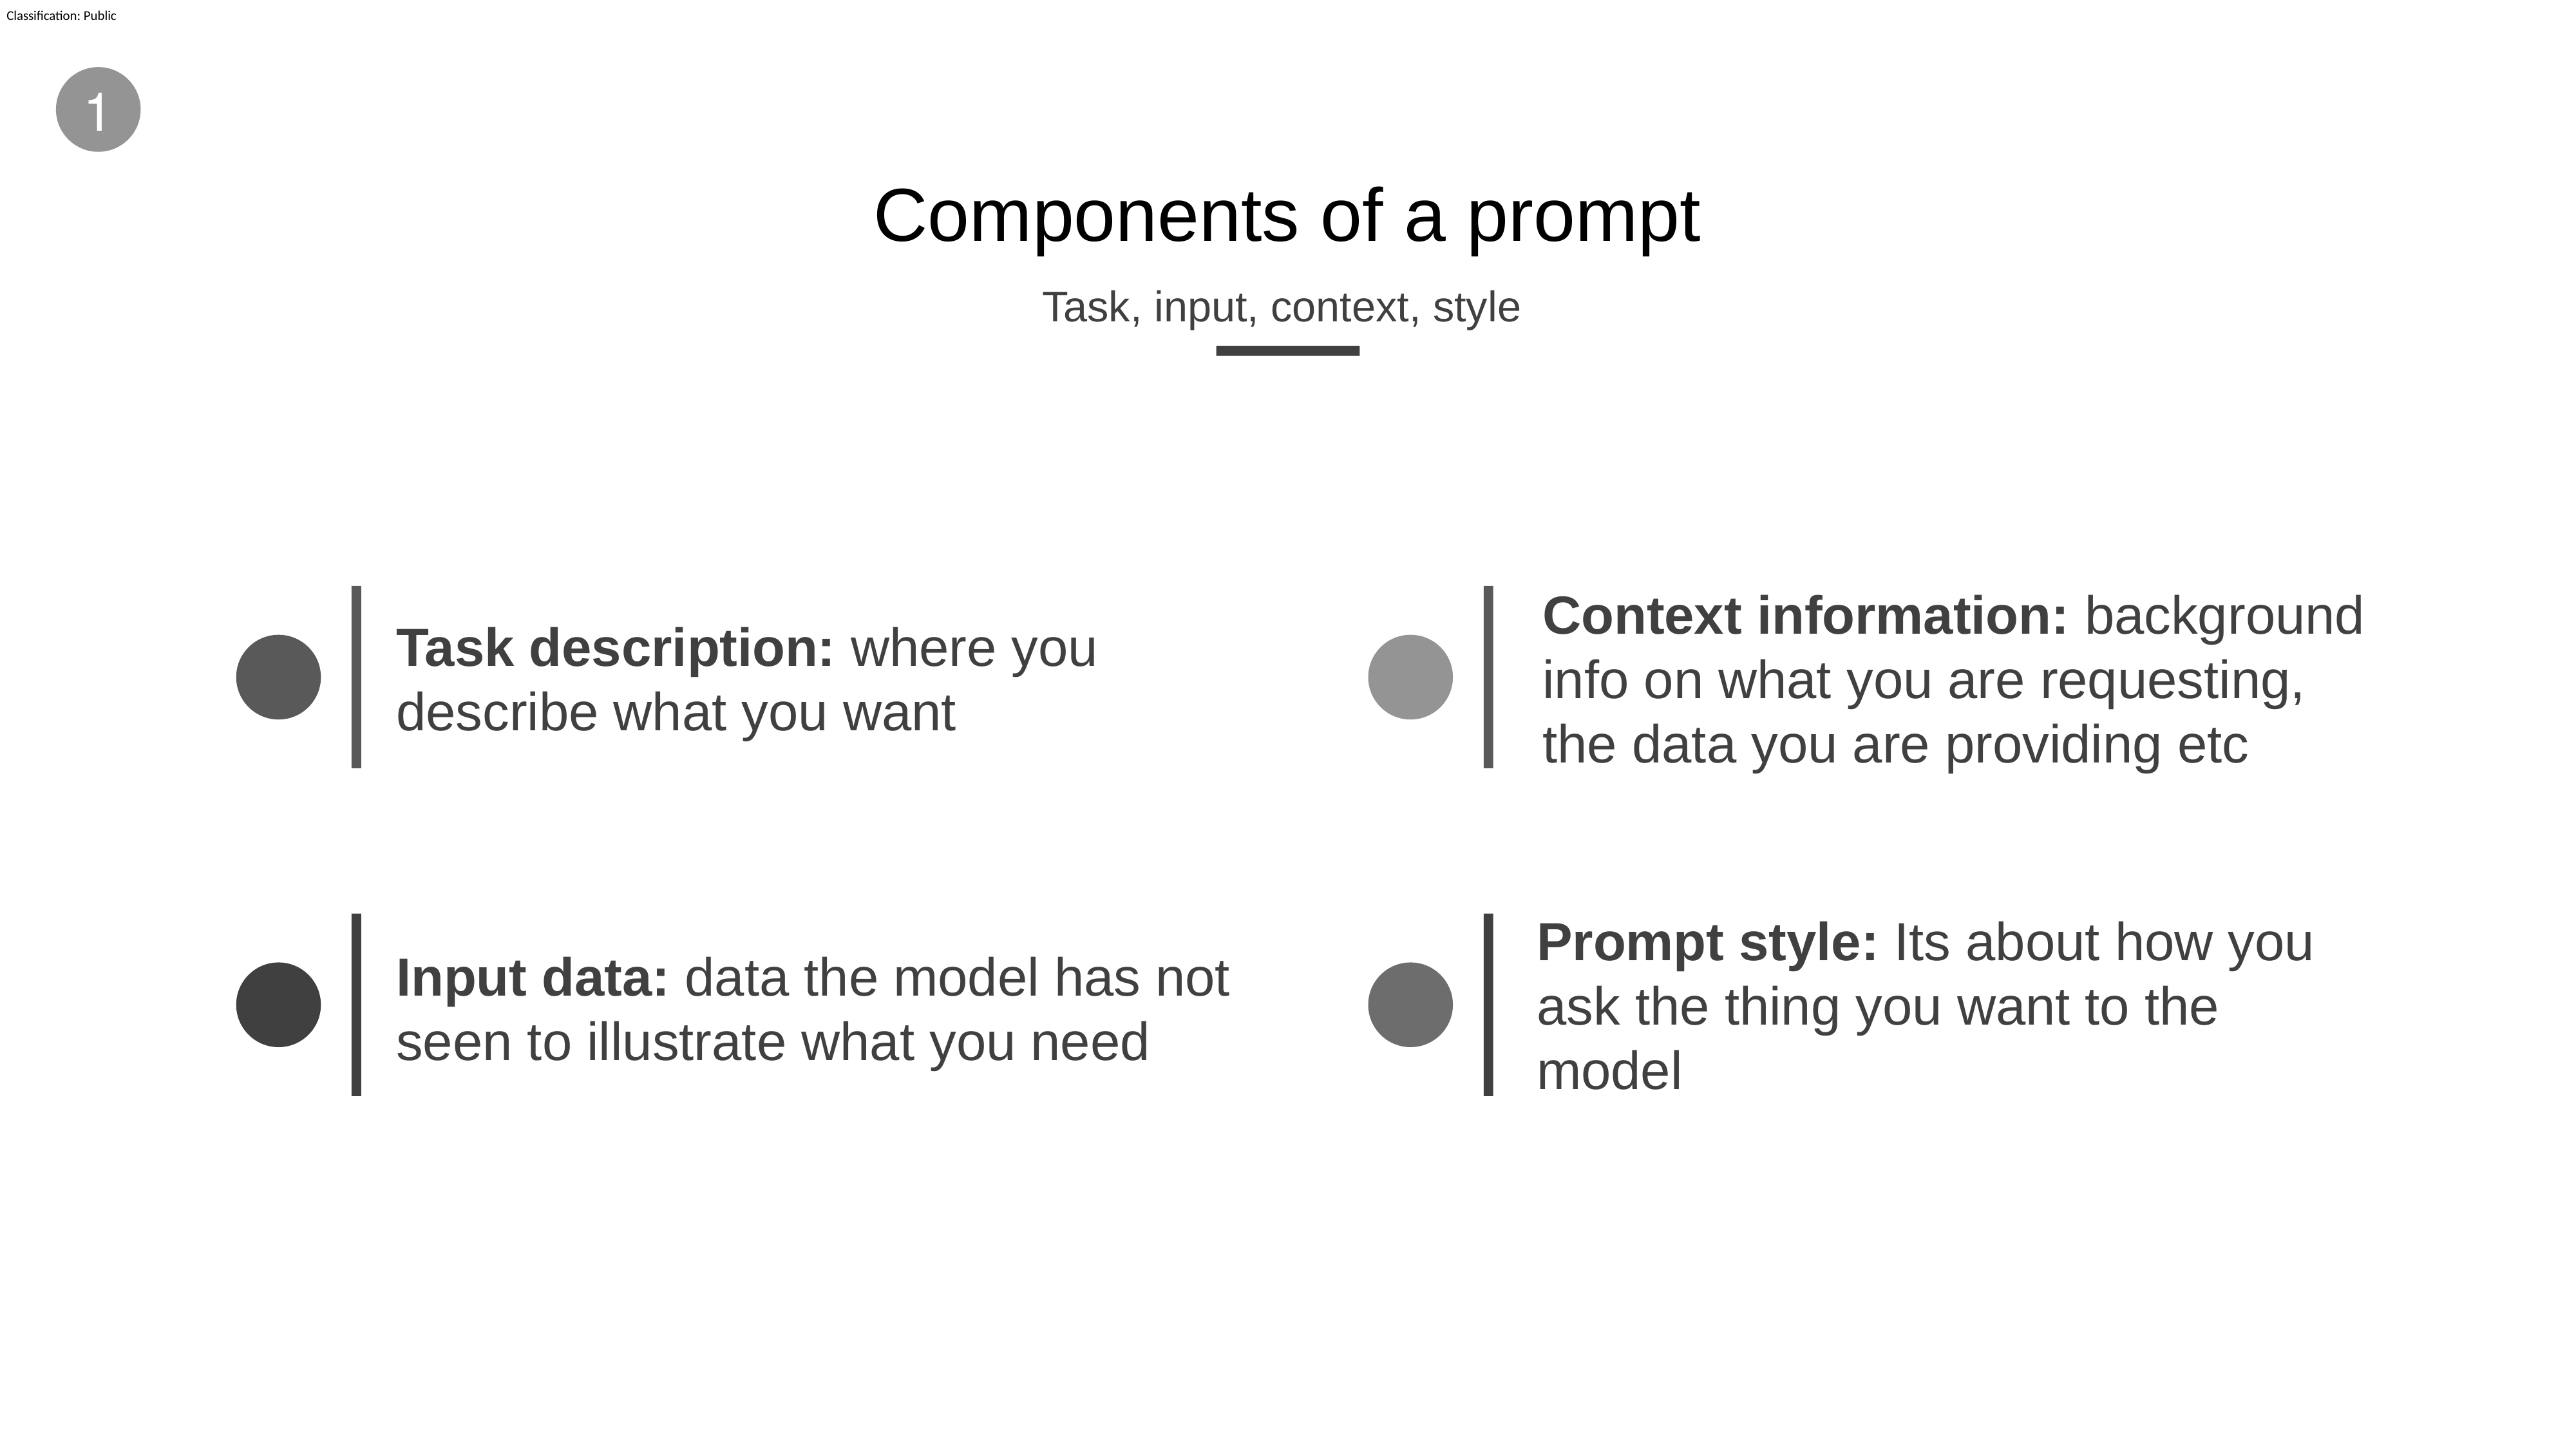

1
Components of a prompt
Task, input, context, style

Context information: background info on what you are requesting, the data you are providing etc

Task description: where you describe what you want

Prompt style: Its about how you ask the thing you want to the model

Input data: data the model has not seen to illustrate what you need